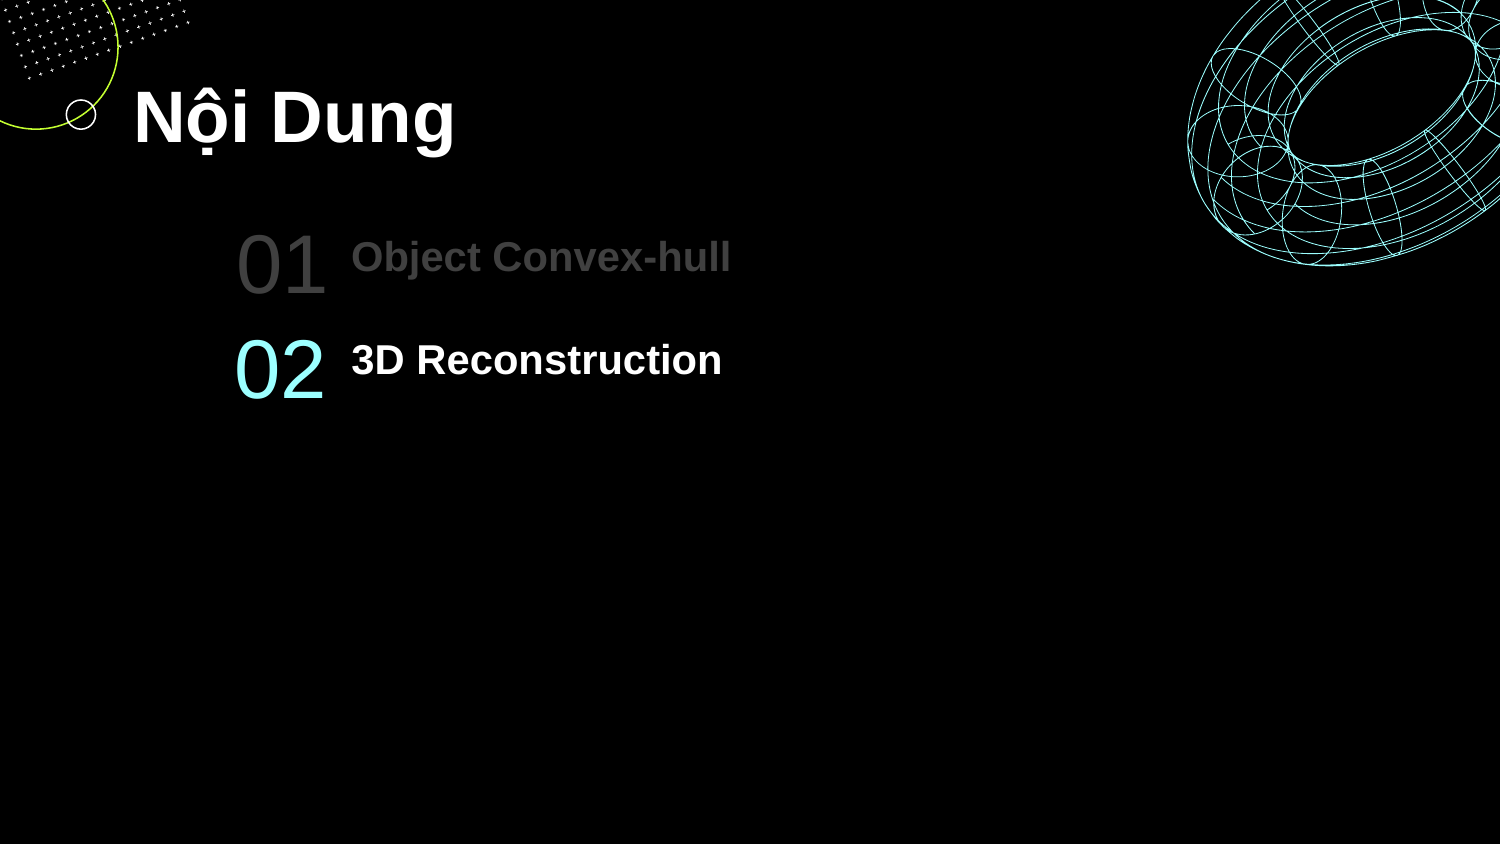

Nội Dung

01
# Object Convex-hull
02
3D Reconstruction